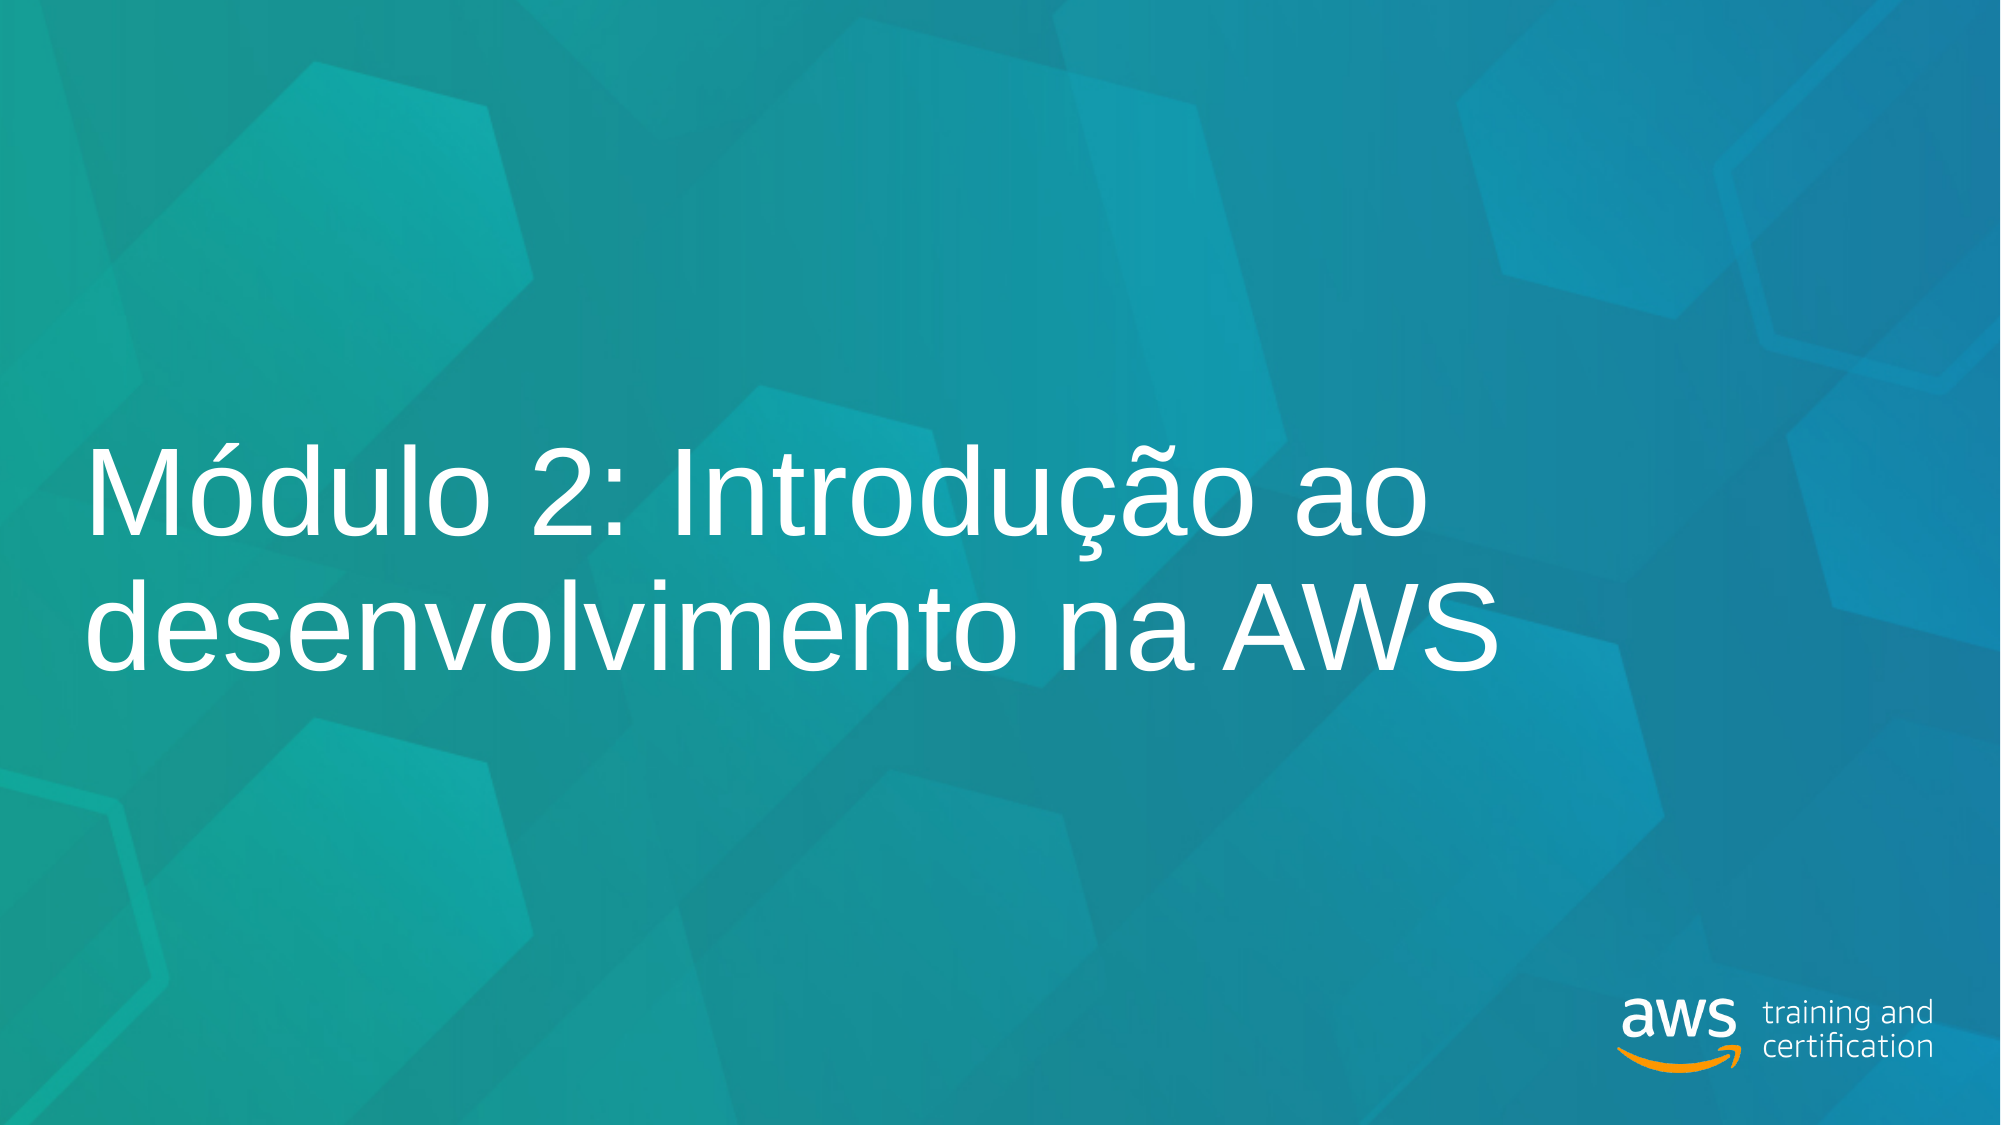

# Módulo 2: Introdução ao desenvolvimento na AWS